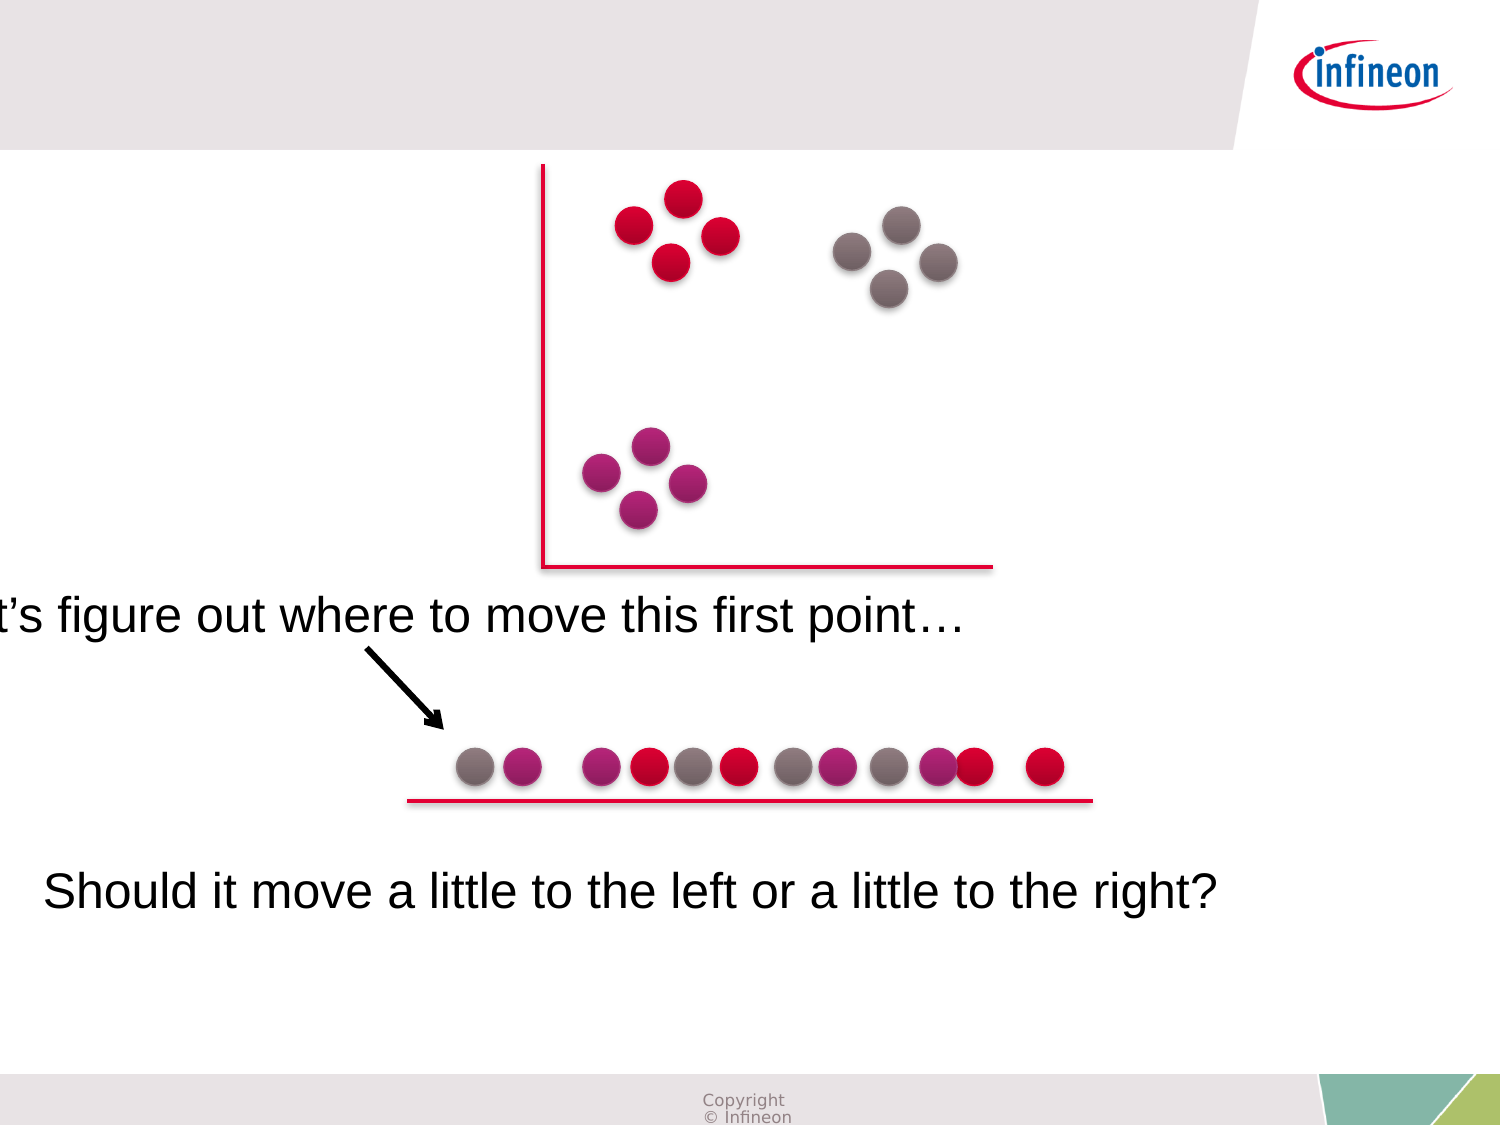

Let’s figure out where to move this first point…

Should it move a little to the left or a little to the right?
Copyright © Infineon Technologies AG 2019. All rights reserved.